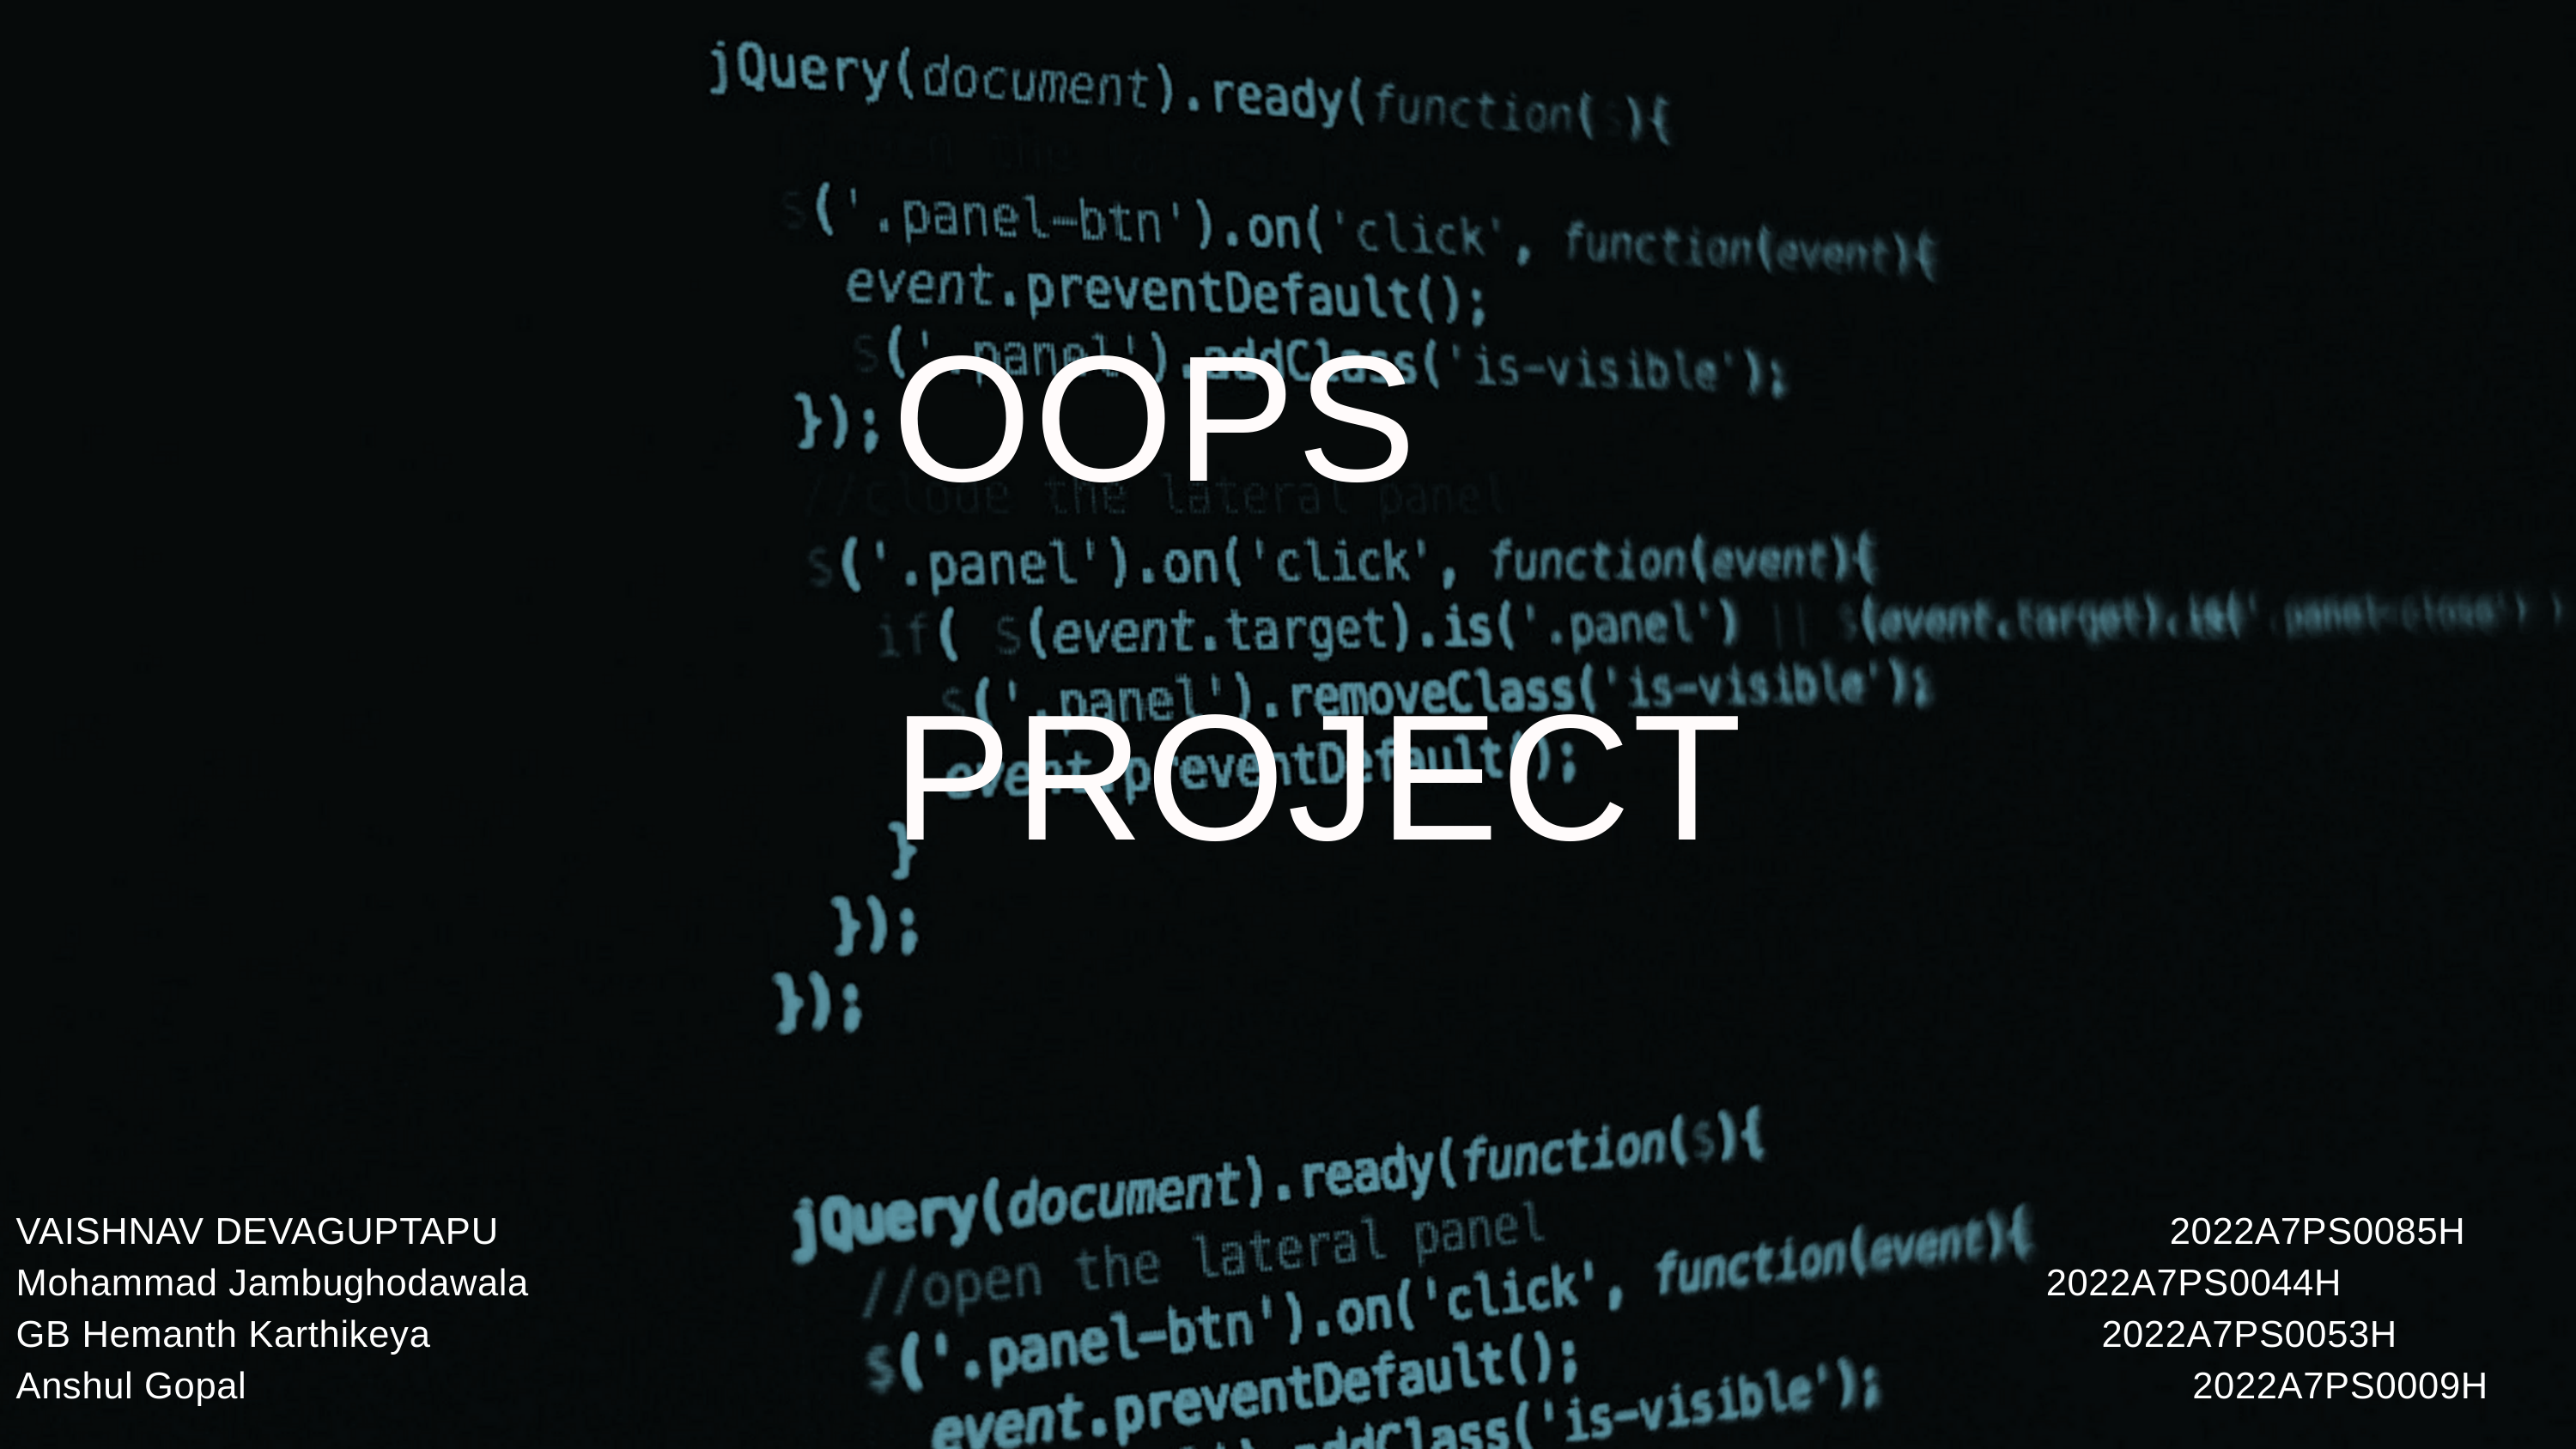

OOPS

PROJECT

VAISHNAV DEVAGUPTAPU                                                                                                                                                        2022A7PS0085H
Mohammad Jambughodawala                                                                                                                                          2022A7PS0044H
GB Hemanth Karthikeya                                                                                                                                                        2022A7PS0053H
Anshul Gopal                                                                                                                                                                                 2022A7PS0009H